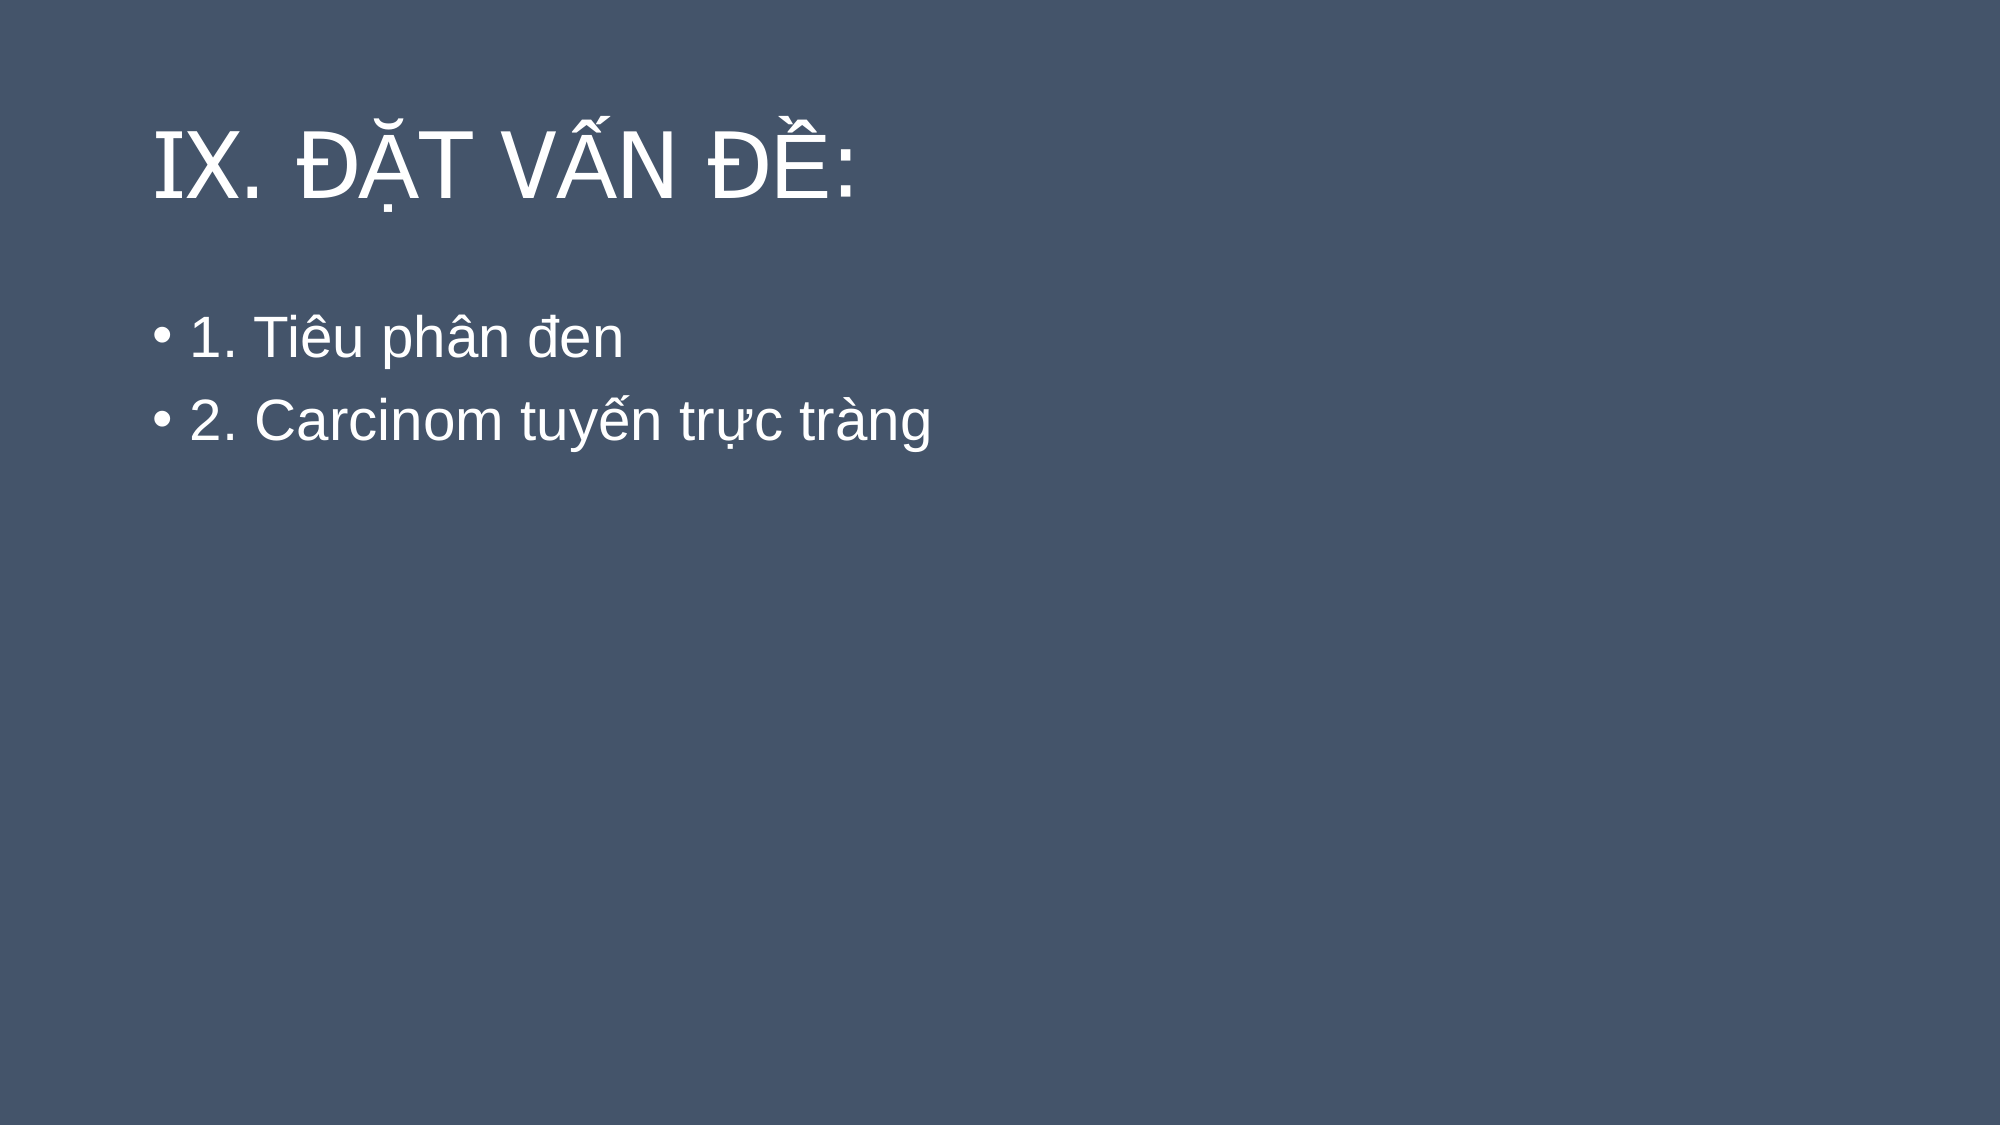

# IX. ĐẶT VẤN ĐỀ:
1. Tiêu phân đen
2. Carcinom tuyến trực tràng